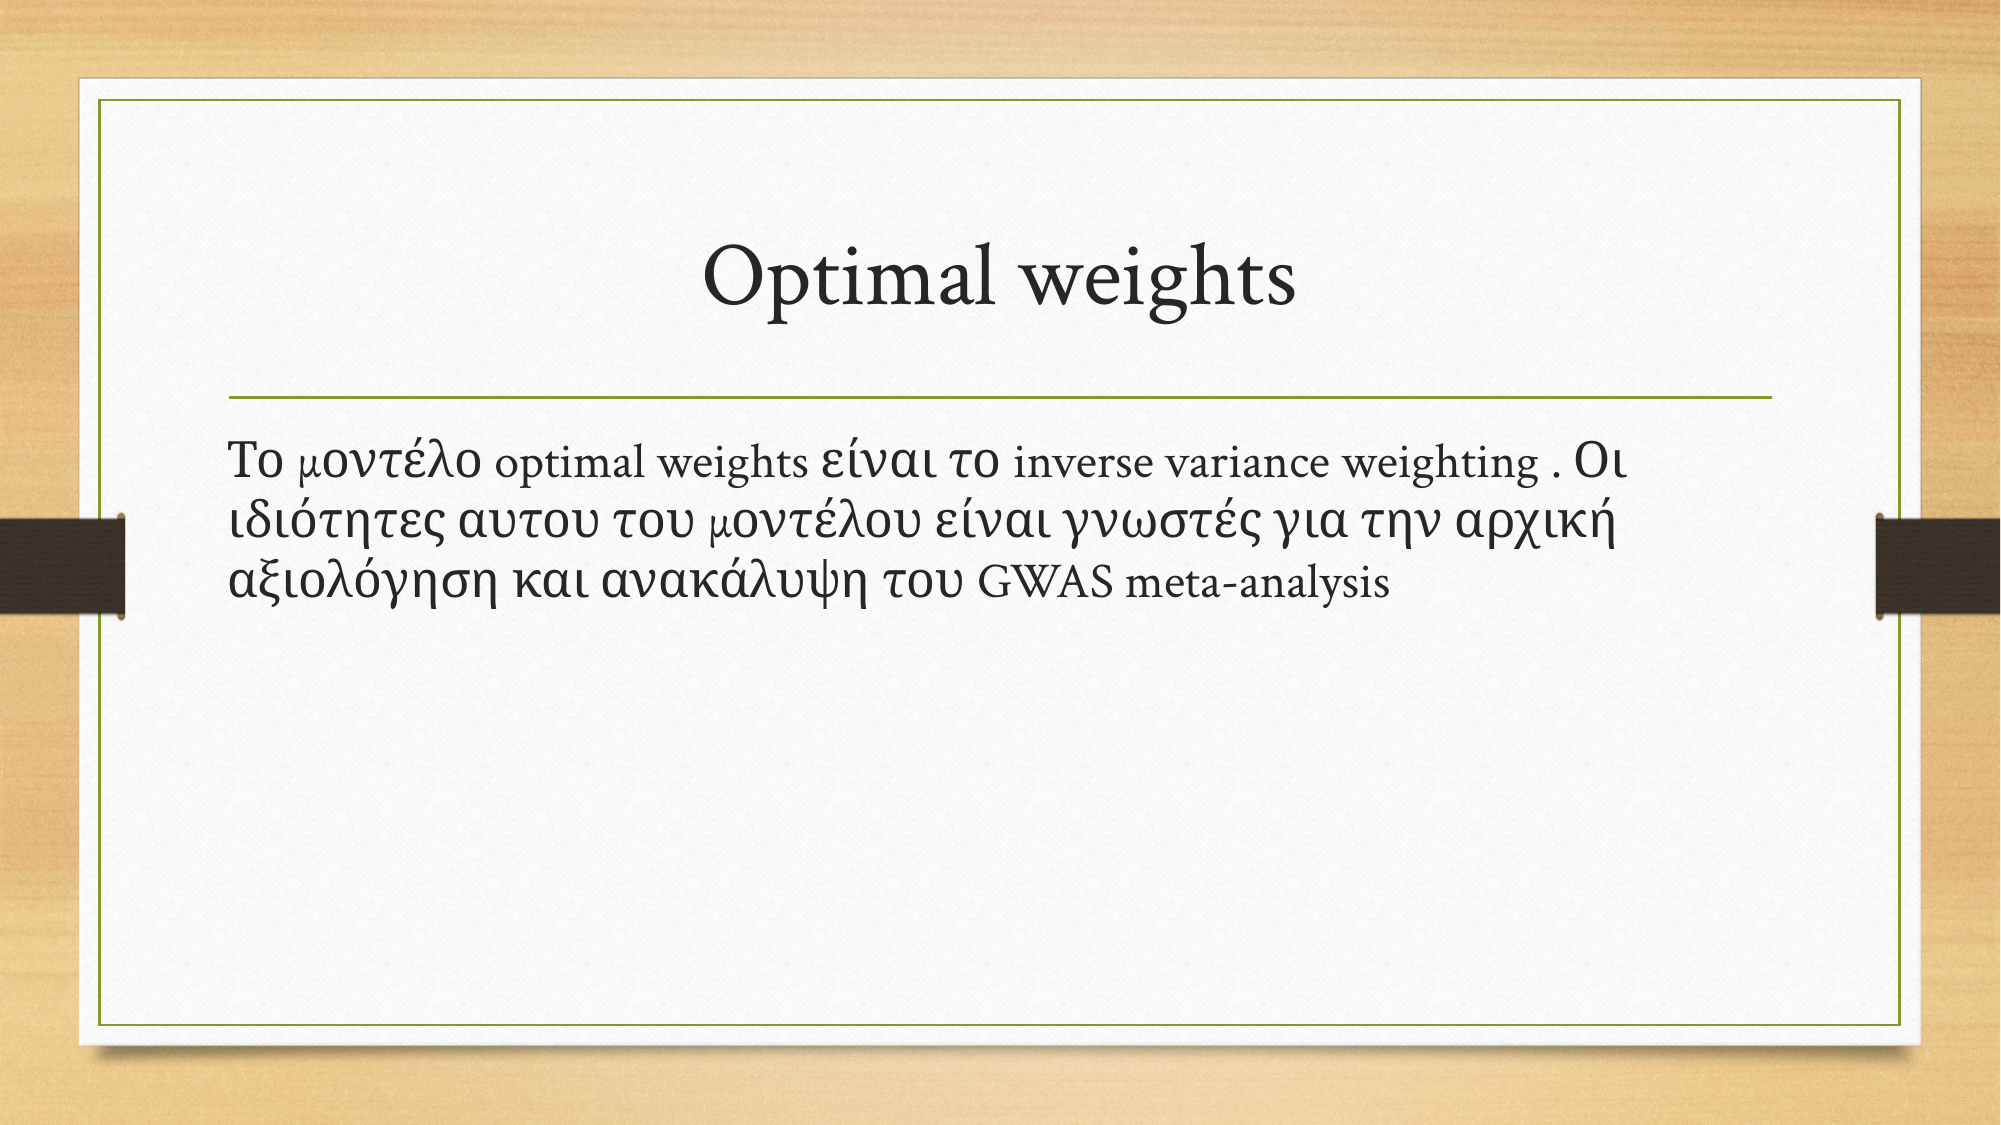

# Optimal weights
Το μοντέλο optimal weights είναι το inverse variance weighting . Οι ιδιότητες αυτου του μοντέλου είναι γνωστές για την αρχική αξιολόγηση και ανακάλυψη του GWAS meta-analysis